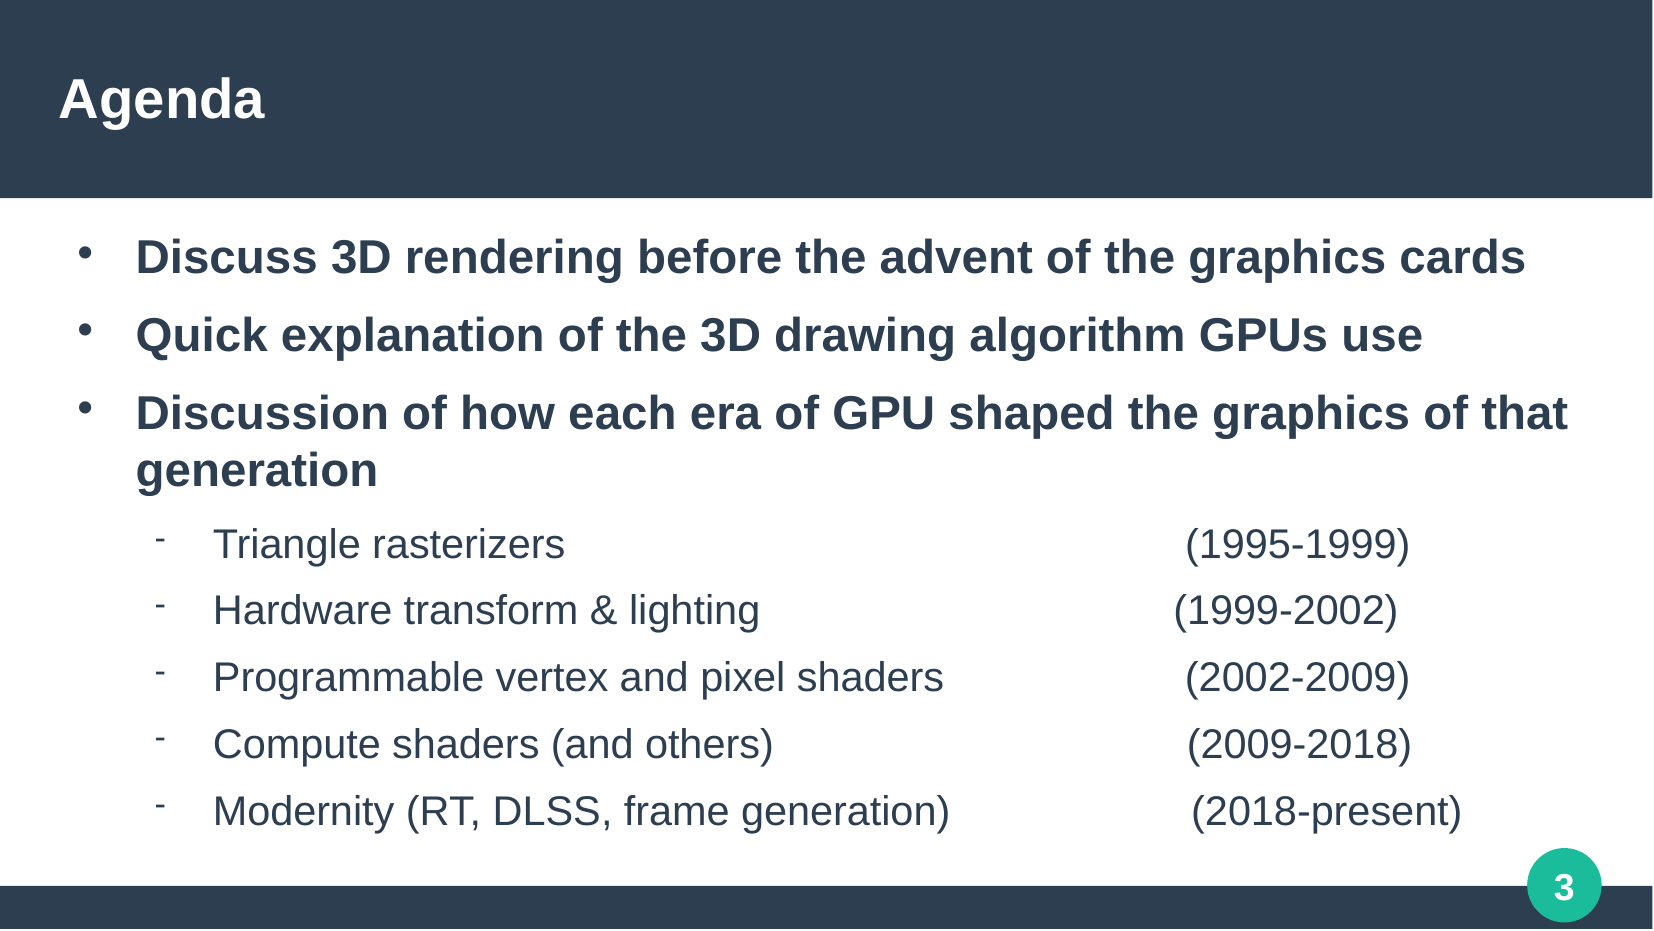

# Agenda
Discuss 3D rendering before the advent of the graphics cards
Quick explanation of the 3D drawing algorithm GPUs use
Discussion of how each era of GPU shaped the graphics of that generation
Triangle rasterizers                                                      (1995-1999)
Hardware transform & lighting                                    (1999-2002)
Programmable vertex and pixel shaders                     (2002-2009)
Compute shaders (and others)                                    (2009-2018)
Modernity (RT, DLSS, frame generation)                     (2018-present)